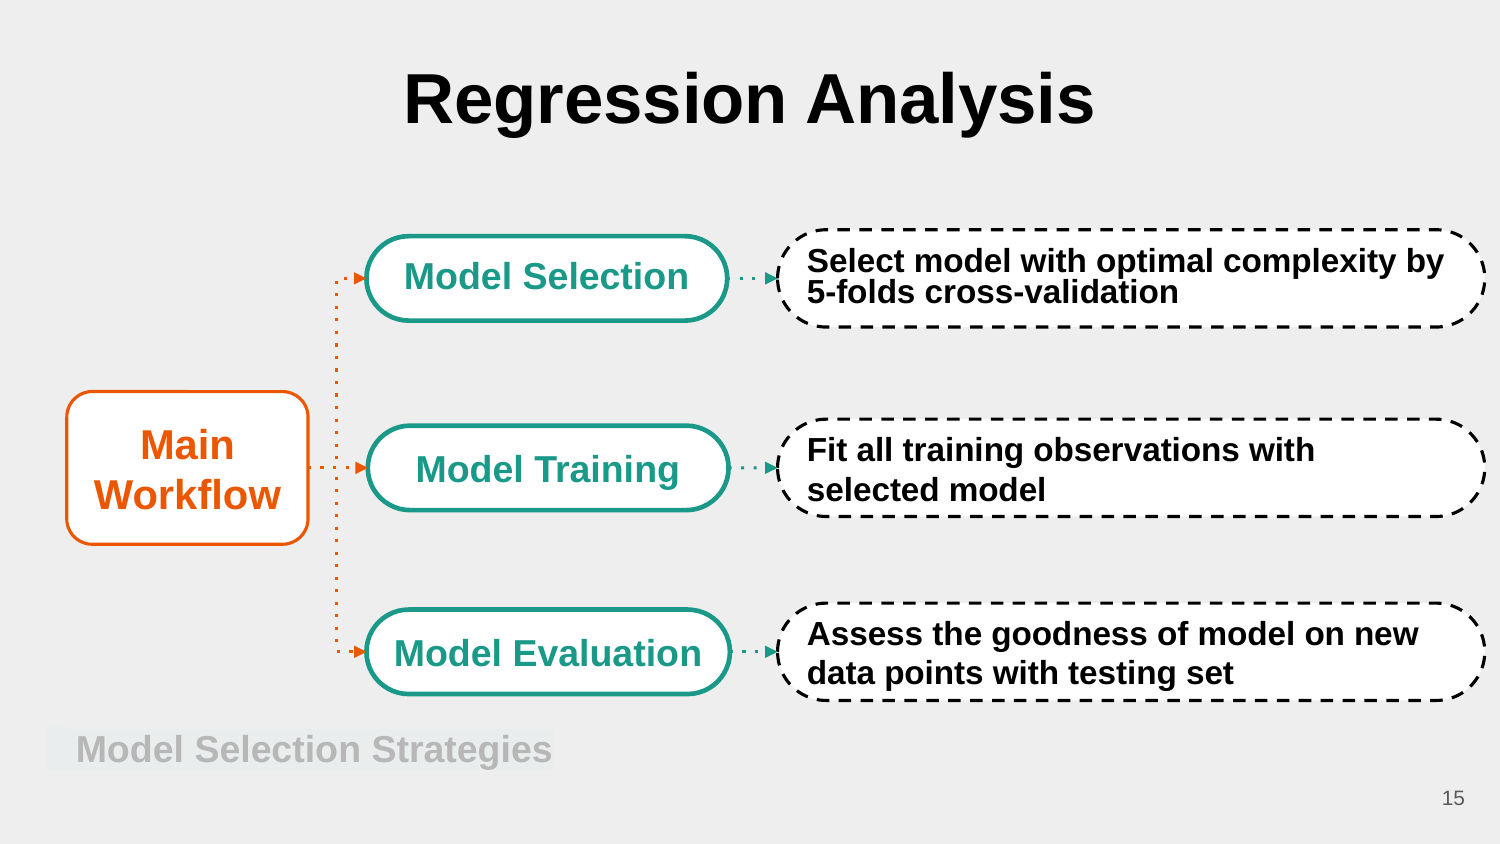

# Regression Analysis

   Model Selection Strategies
Select model with optimal complexity by 5-folds cross-validation
Model Selection
Main Workflow
Fit all training observations with selected model
Model Training
Assess the goodness of model on new data points with testing set
Model Evaluation
15